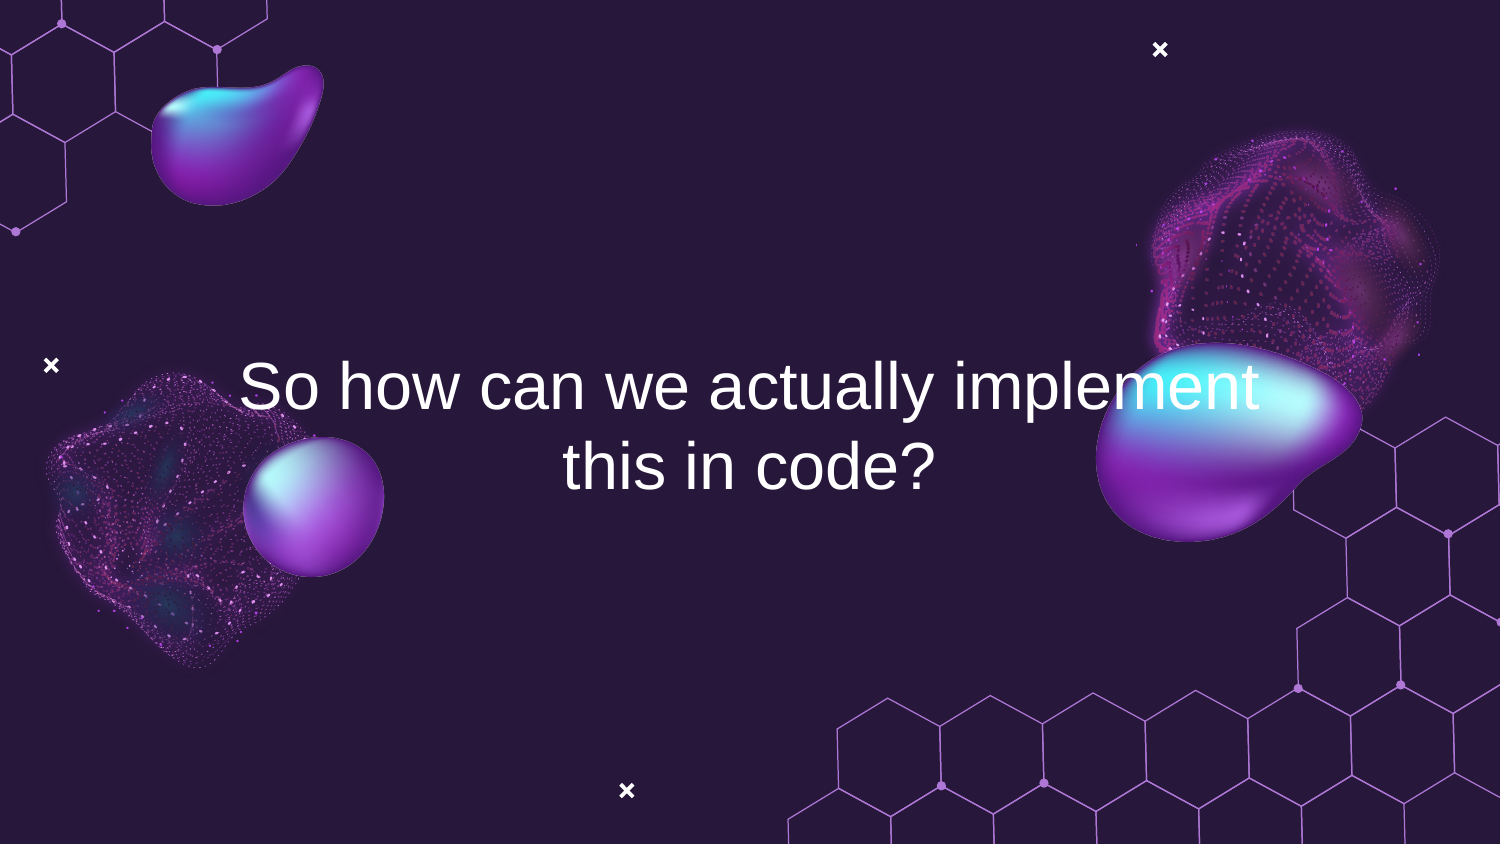

So how can we actually implement this in code?